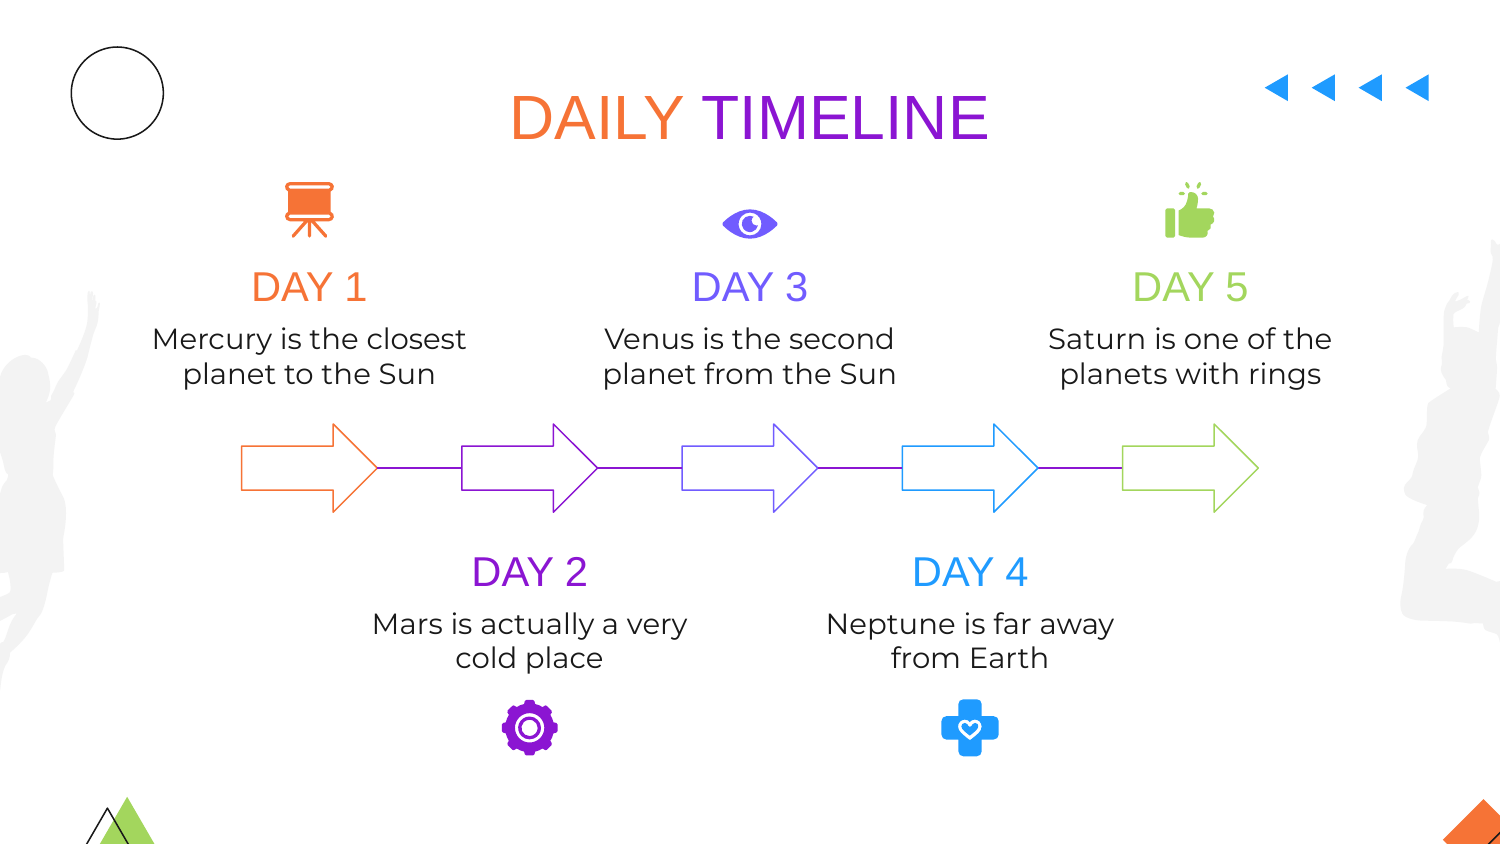

# DAILY TIMELINE

DAY 1
DAY 3
DAY 5
Mercury is the closest planet to the Sun
Venus is the second planet from the Sun
Saturn is one of the planets with rings

DAY 2
DAY 4
Mars is actually a very cold place
Neptune is far away from Earth